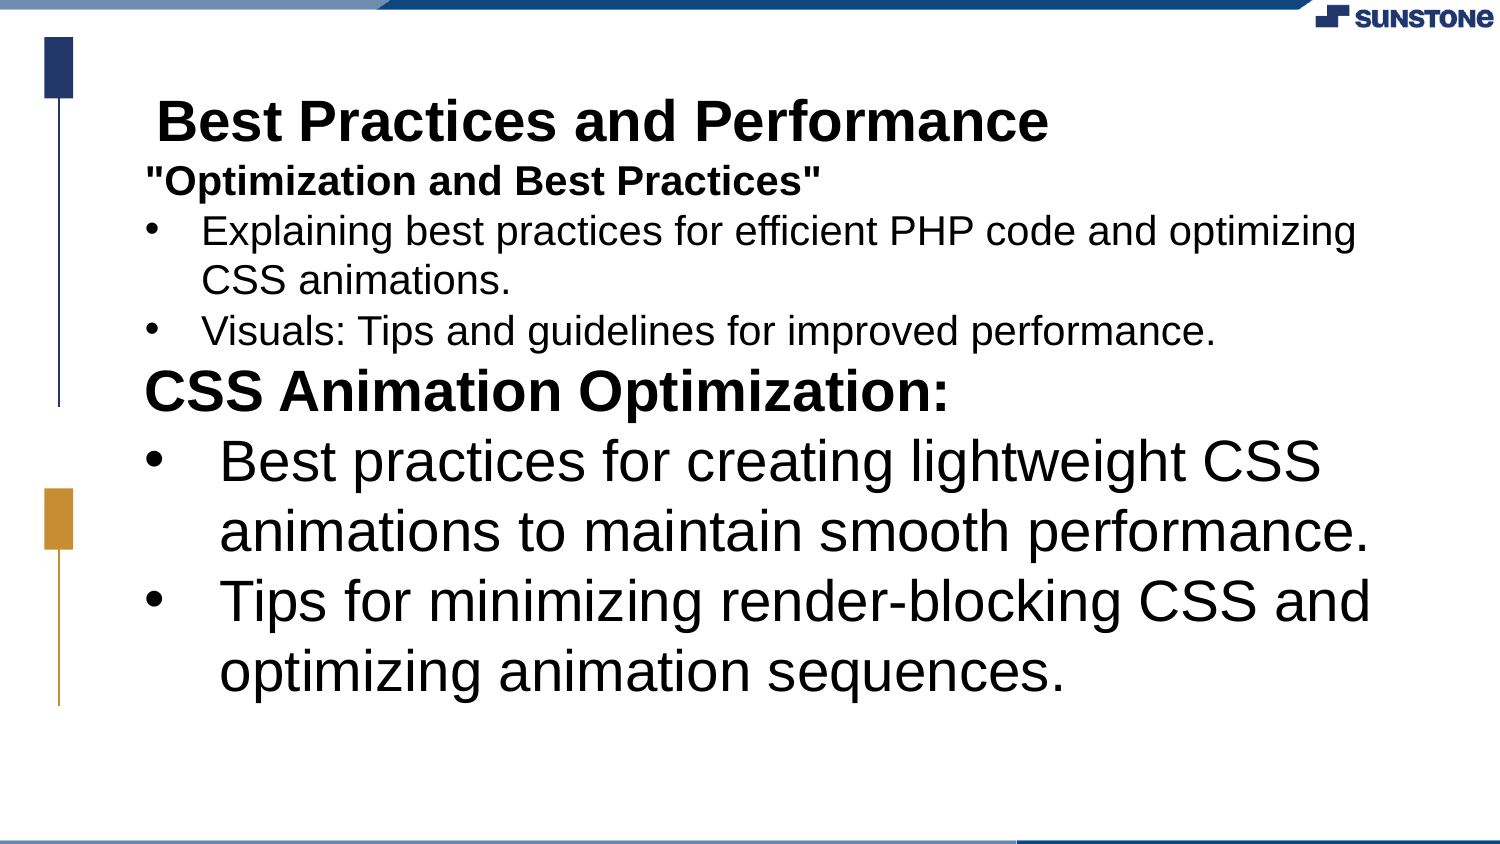

Best Practices and Performance
"Optimization and Best Practices"
Explaining best practices for efficient PHP code and optimizing CSS animations.
Visuals: Tips and guidelines for improved performance.
CSS Animation Optimization:
Best practices for creating lightweight CSS animations to maintain smooth performance.
Tips for minimizing render-blocking CSS and optimizing animation sequences.